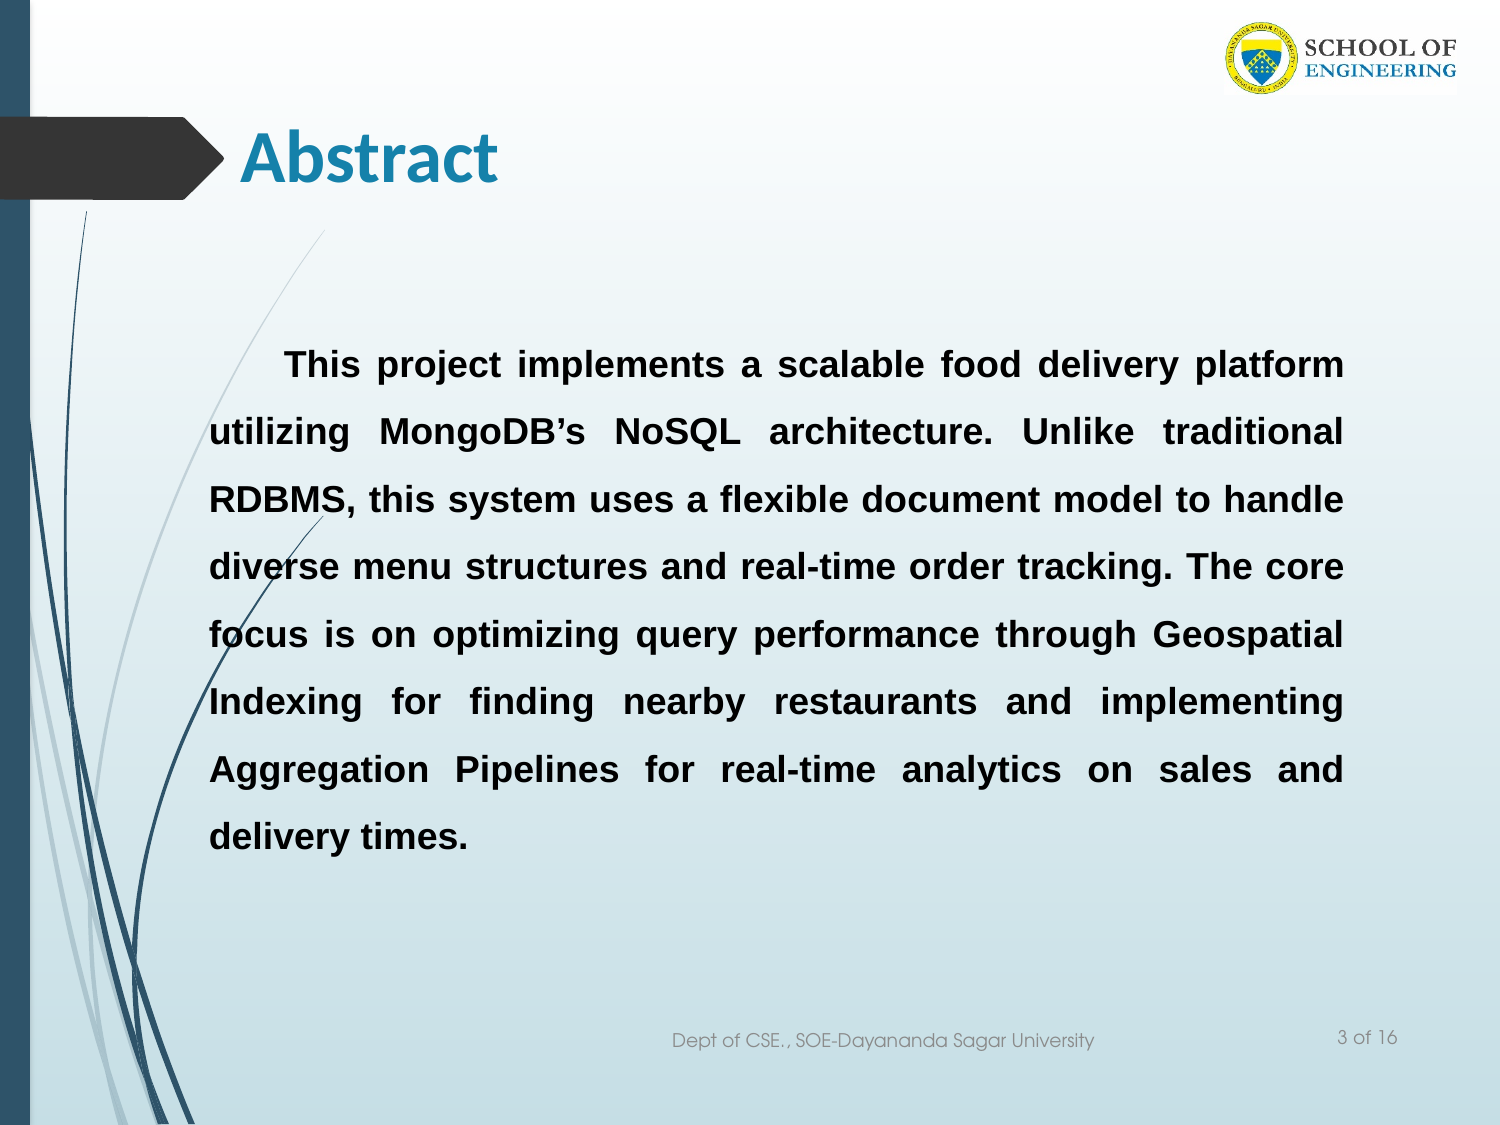

# Abstract
This project implements a scalable food delivery platform utilizing MongoDB’s NoSQL architecture. Unlike traditional RDBMS, this system uses a flexible document model to handle diverse menu structures and real-time order tracking. The core focus is on optimizing query performance through Geospatial Indexing for finding nearby restaurants and implementing Aggregation Pipelines for real-time analytics on sales and delivery times.
3 of 16

Dept of CSE., SOE-Dayananda Sagar University